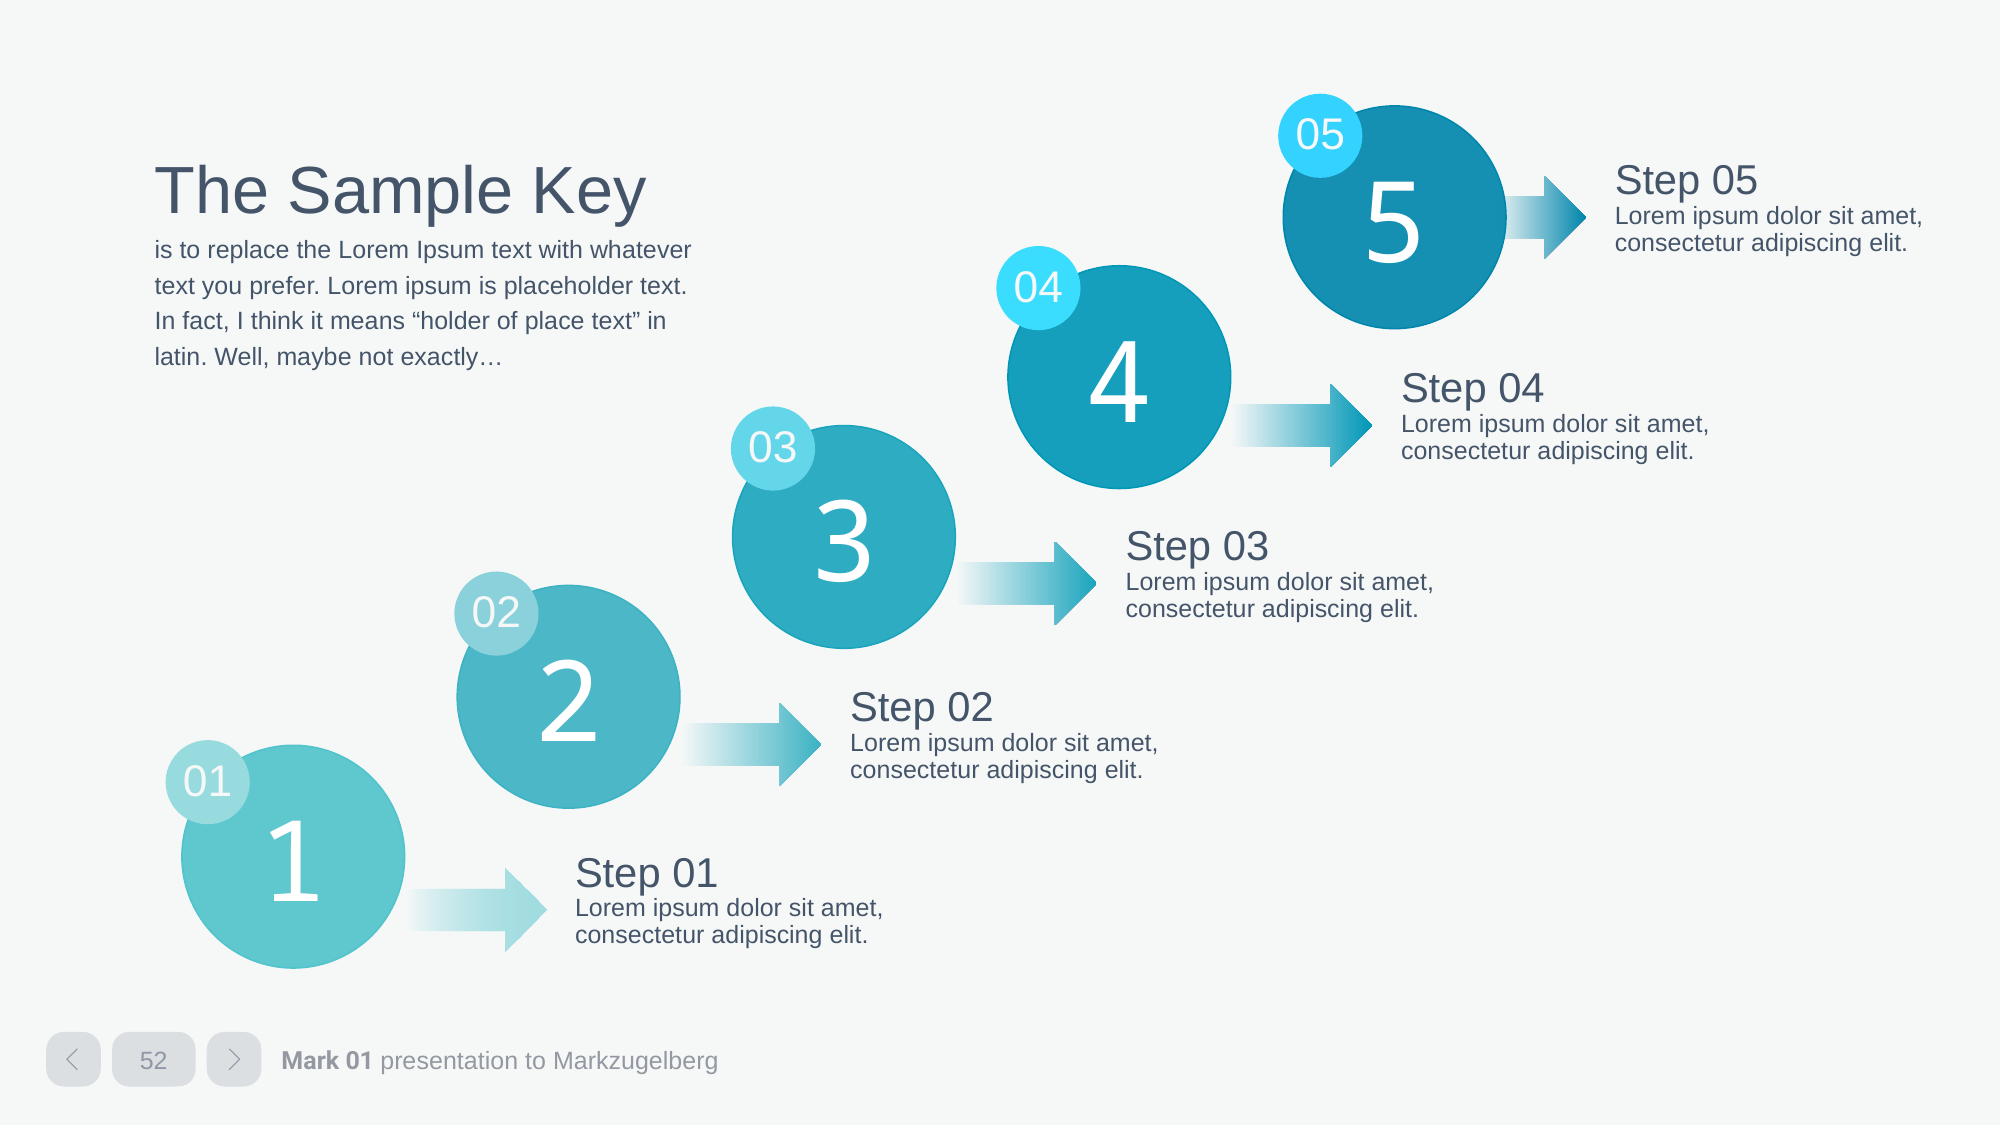

05
5
The Sample Key
is to replace the Lorem Ipsum text with whatever text you prefer. Lorem ipsum is placeholder text. In fact, I think it means “holder of place text” in latin. Well, maybe not exactly…
Step 05
Lorem ipsum dolor sit amet, consectetur adipiscing elit.

04
4
Step 04
Lorem ipsum dolor sit amet, consectetur adipiscing elit.

03
3
Step 03
Lorem ipsum dolor sit amet, consectetur adipiscing elit.

02
2
Step 02
Lorem ipsum dolor sit amet, consectetur adipiscing elit.

01
1
Step 01
Lorem ipsum dolor sit amet, consectetur adipiscing elit.